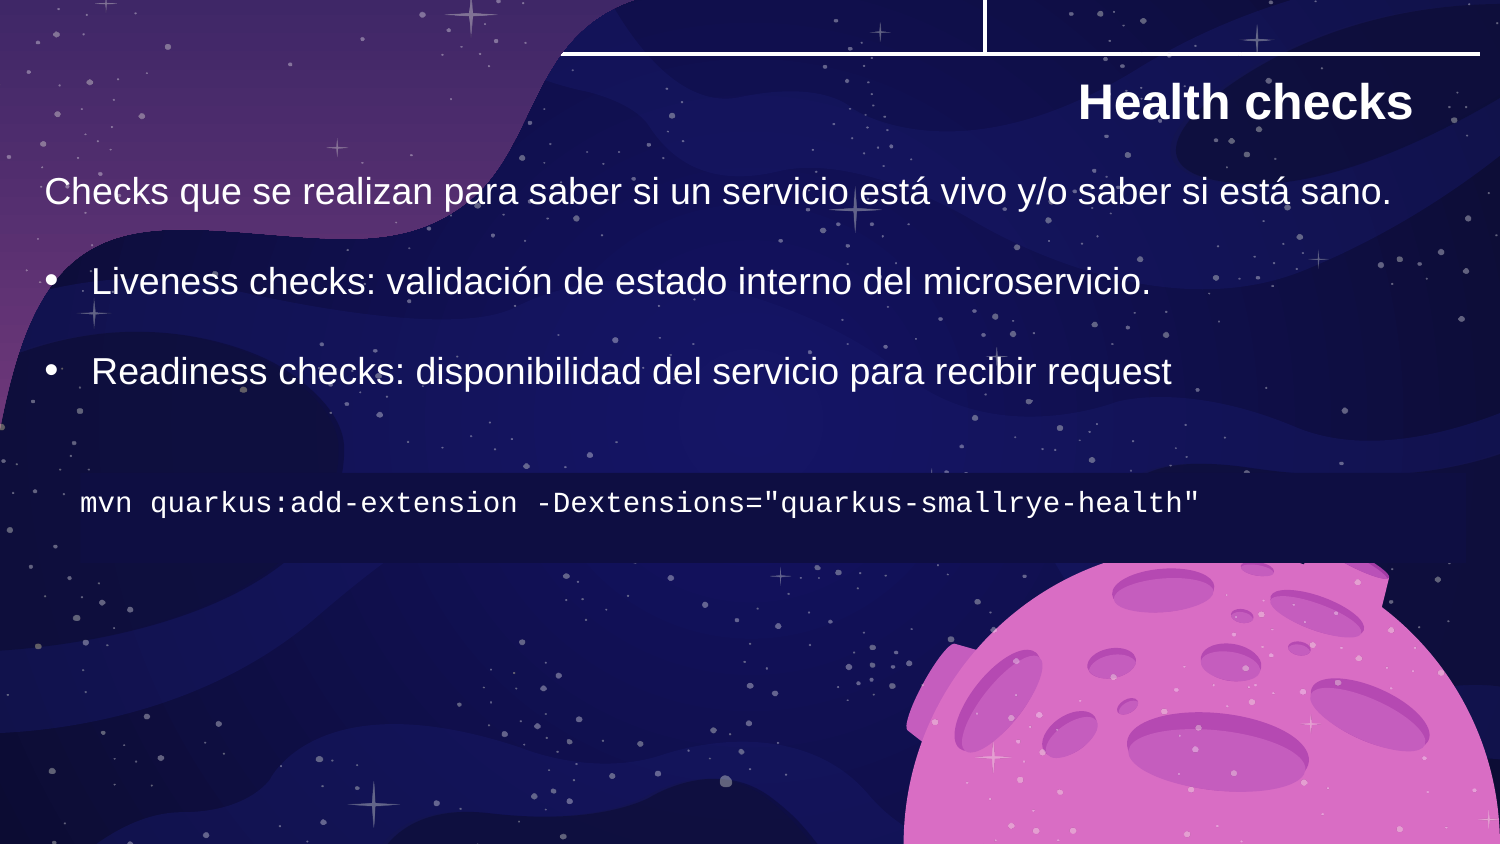

# Health checks
Checks que se realizan para saber si un servicio está vivo y/o saber si está sano.

Liveness checks: validación de estado interno del microservicio.

Readiness checks: disponibilidad del servicio para recibir request

mvn quarkus:add-extension -Dextensions="quarkus-smallrye-health"